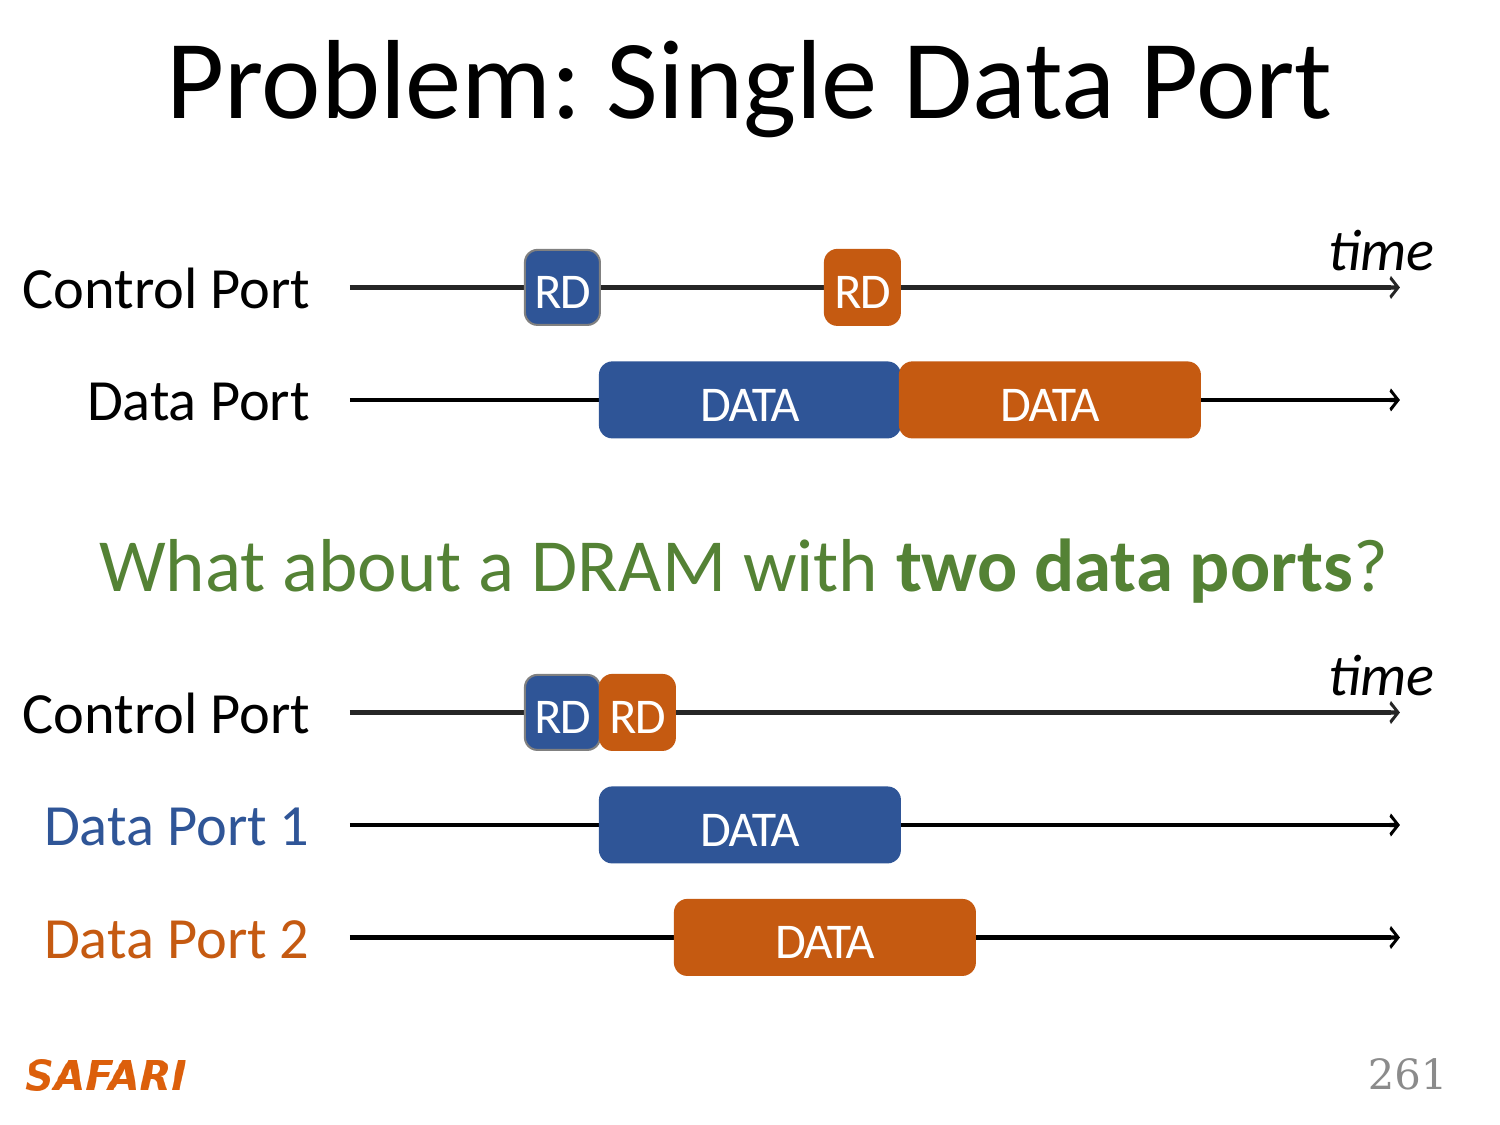

Problem: Single Data Port
time
Control Port
RD
RD
Data Port
DATA
DATA
What about a DRAM with two data ports?
time
Control Port
RD
RD
Data Port 1
DATA
Data Port 2
DATA